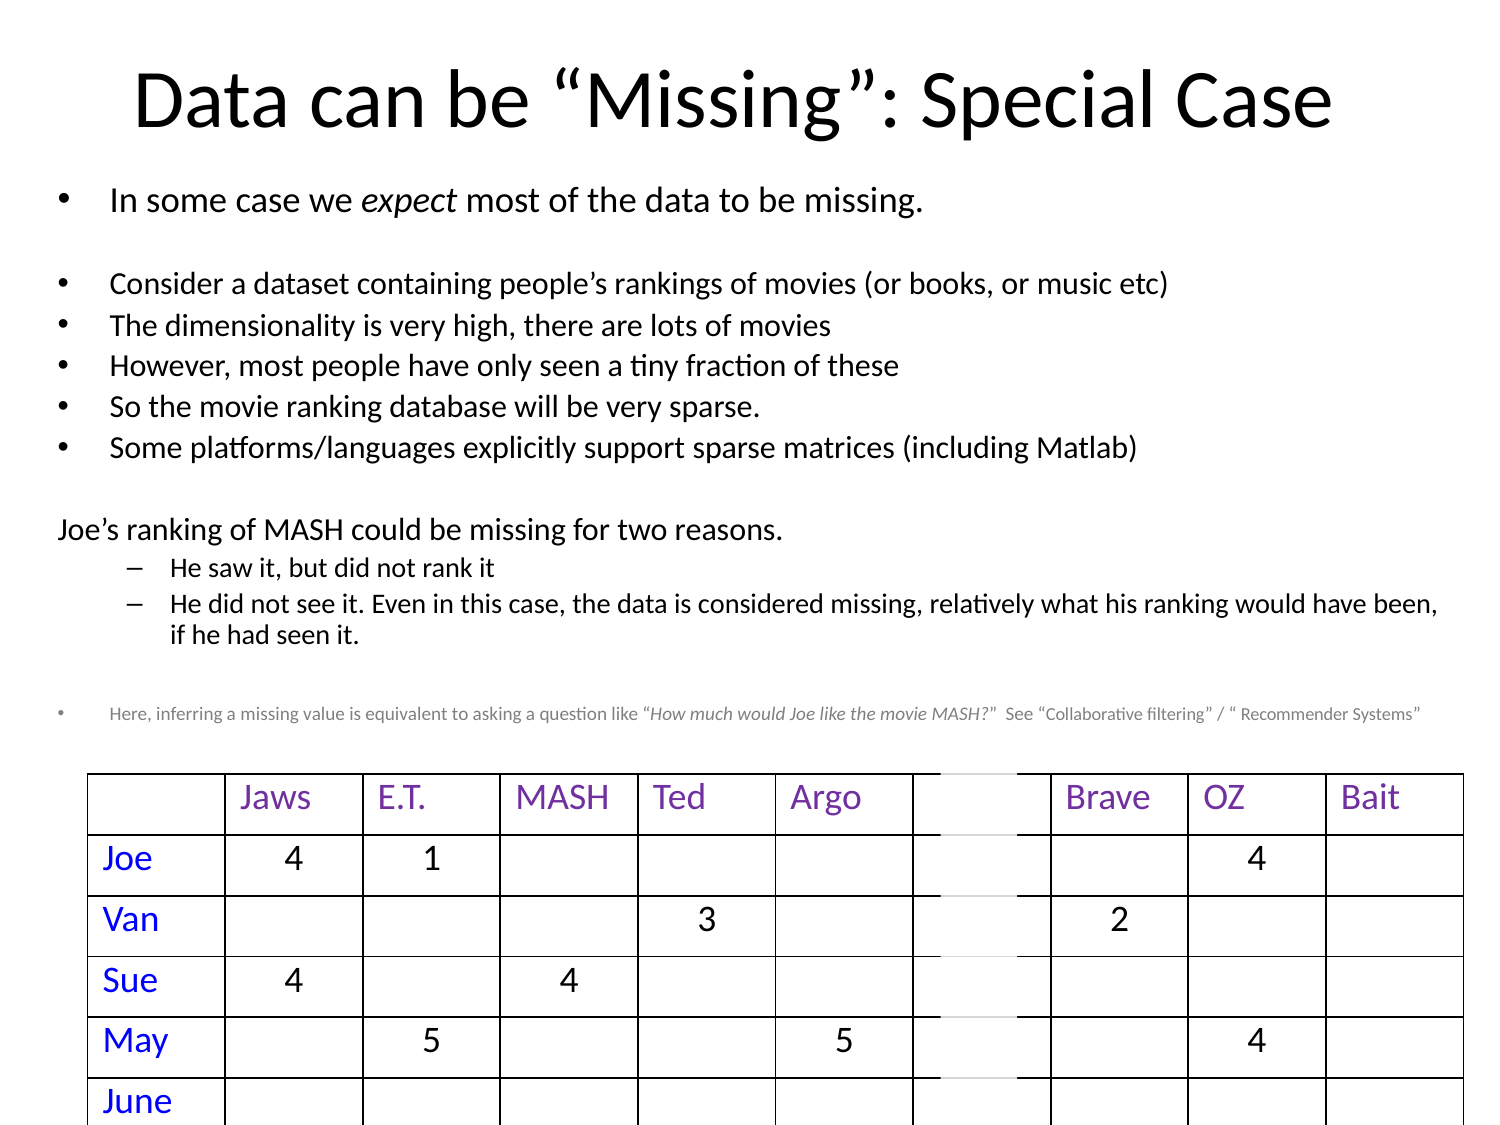

# Data can be “Missing”: Special Case
In some case we expect most of the data to be missing.

Consider a dataset containing people’s rankings of movies (or books, or music etc)
The dimensionality is very high, there are lots of movies
However, most people have only seen a tiny fraction of these
So the movie ranking database will be very sparse.
Some platforms/languages explicitly support sparse matrices (including Matlab)

Joe’s ranking of MASH could be missing for two reasons.
He saw it, but did not rank it
He did not see it. Even in this case, the data is considered missing, relatively what his ranking would have been, if he had seen it.

Here, inferring a missing value is equivalent to asking a question like “How much would Joe like the movie MASH?”  See “Collaborative filtering” / “ Recommender Systems”

|  | Jaws | E.T. | MASH | Ted | Argo |  | Brave | OZ | Bait |
| --- | --- | --- | --- | --- | --- | --- | --- | --- | --- |
| Joe | 4 | 1 |  |  |  |  |  | 4 |  |
| Van |  |  |  | 3 |  |  | 2 |  |  |
| Sue | 4 |  | 4 |  |  |  |  |  |  |
| May |  | 5 |  |  | 5 |  |  | 4 |  |
| June |  |  |  |  |  |  |  |  |  |